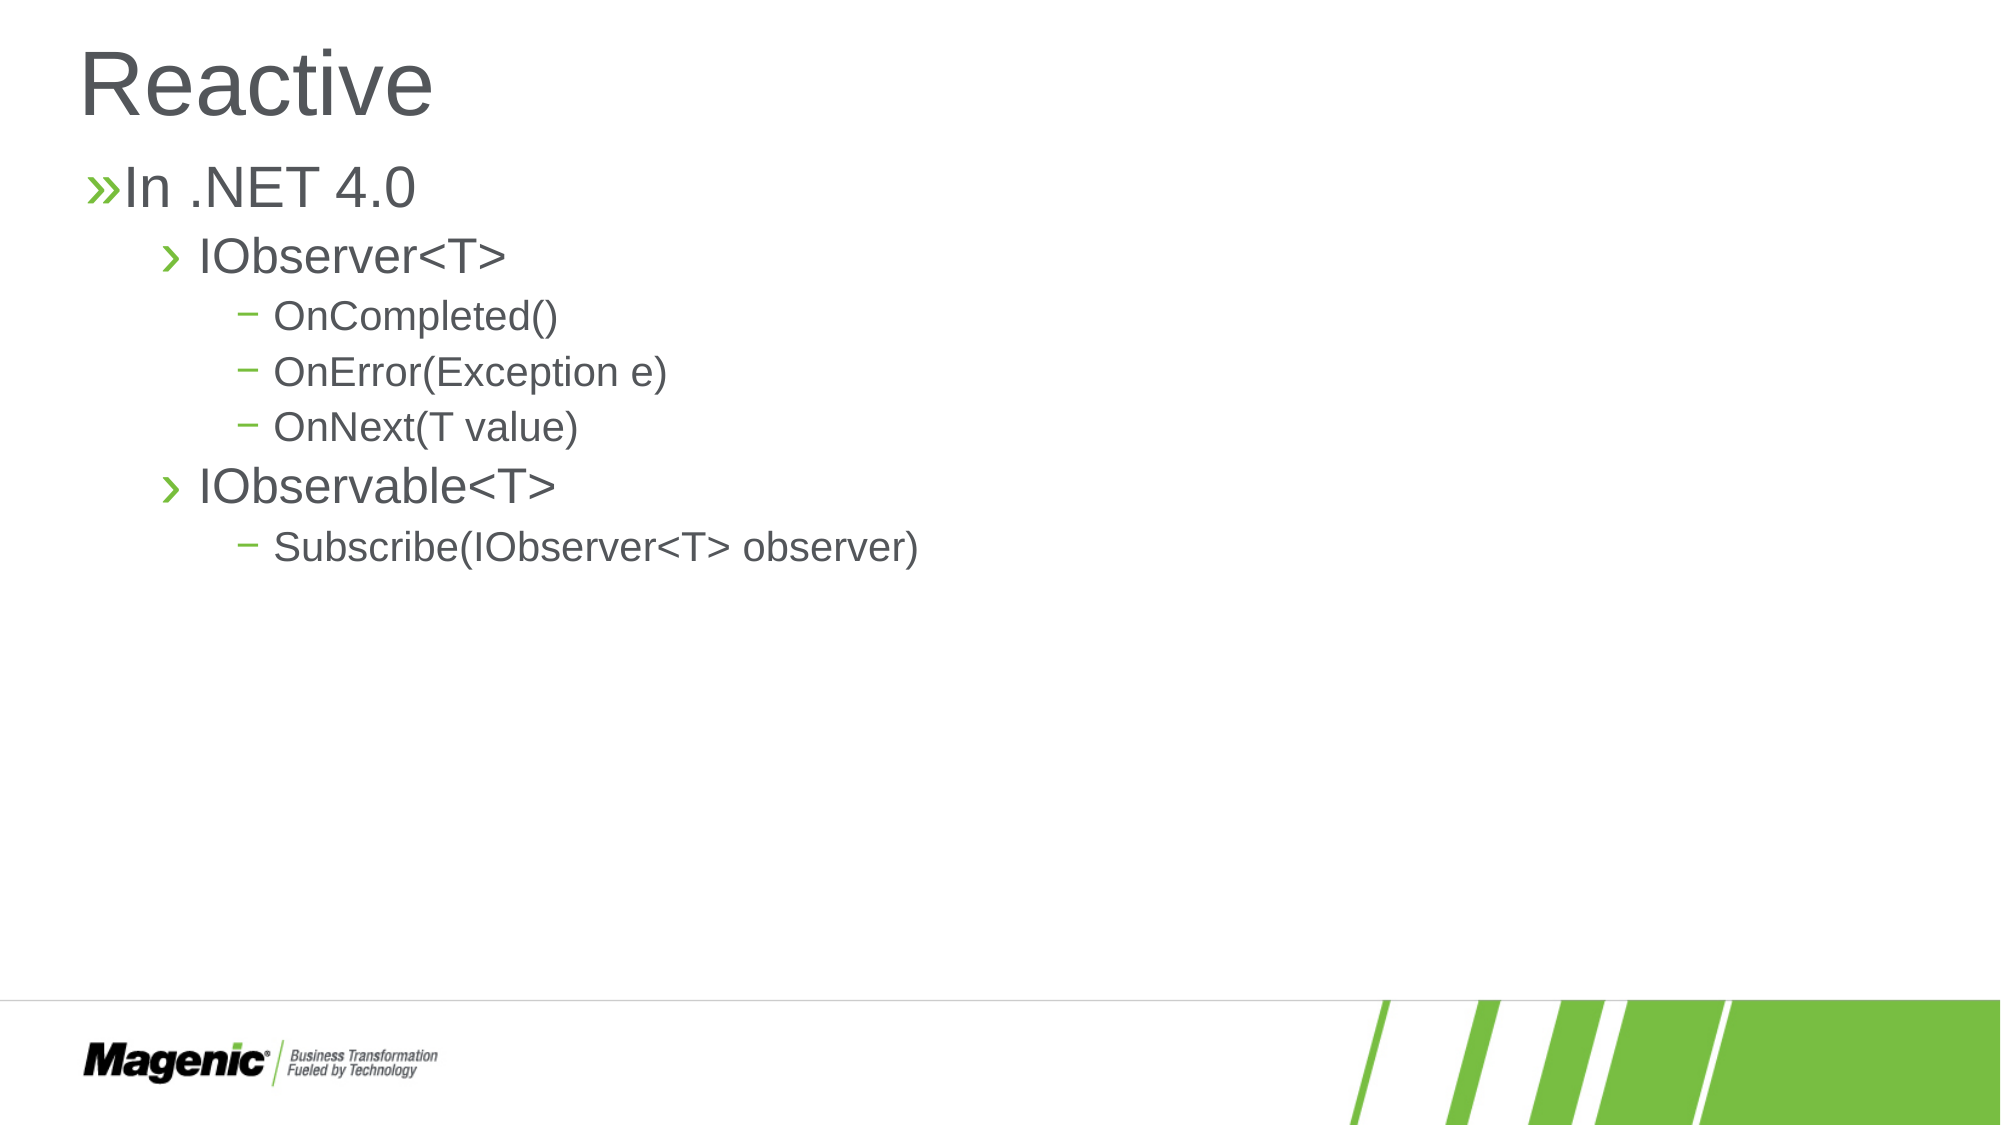

# Reactive
In .NET 4.0
IObserver<T>
OnCompleted()
OnError(Exception e)
OnNext(T value)
IObservable<T>
Subscribe(IObserver<T> observer)